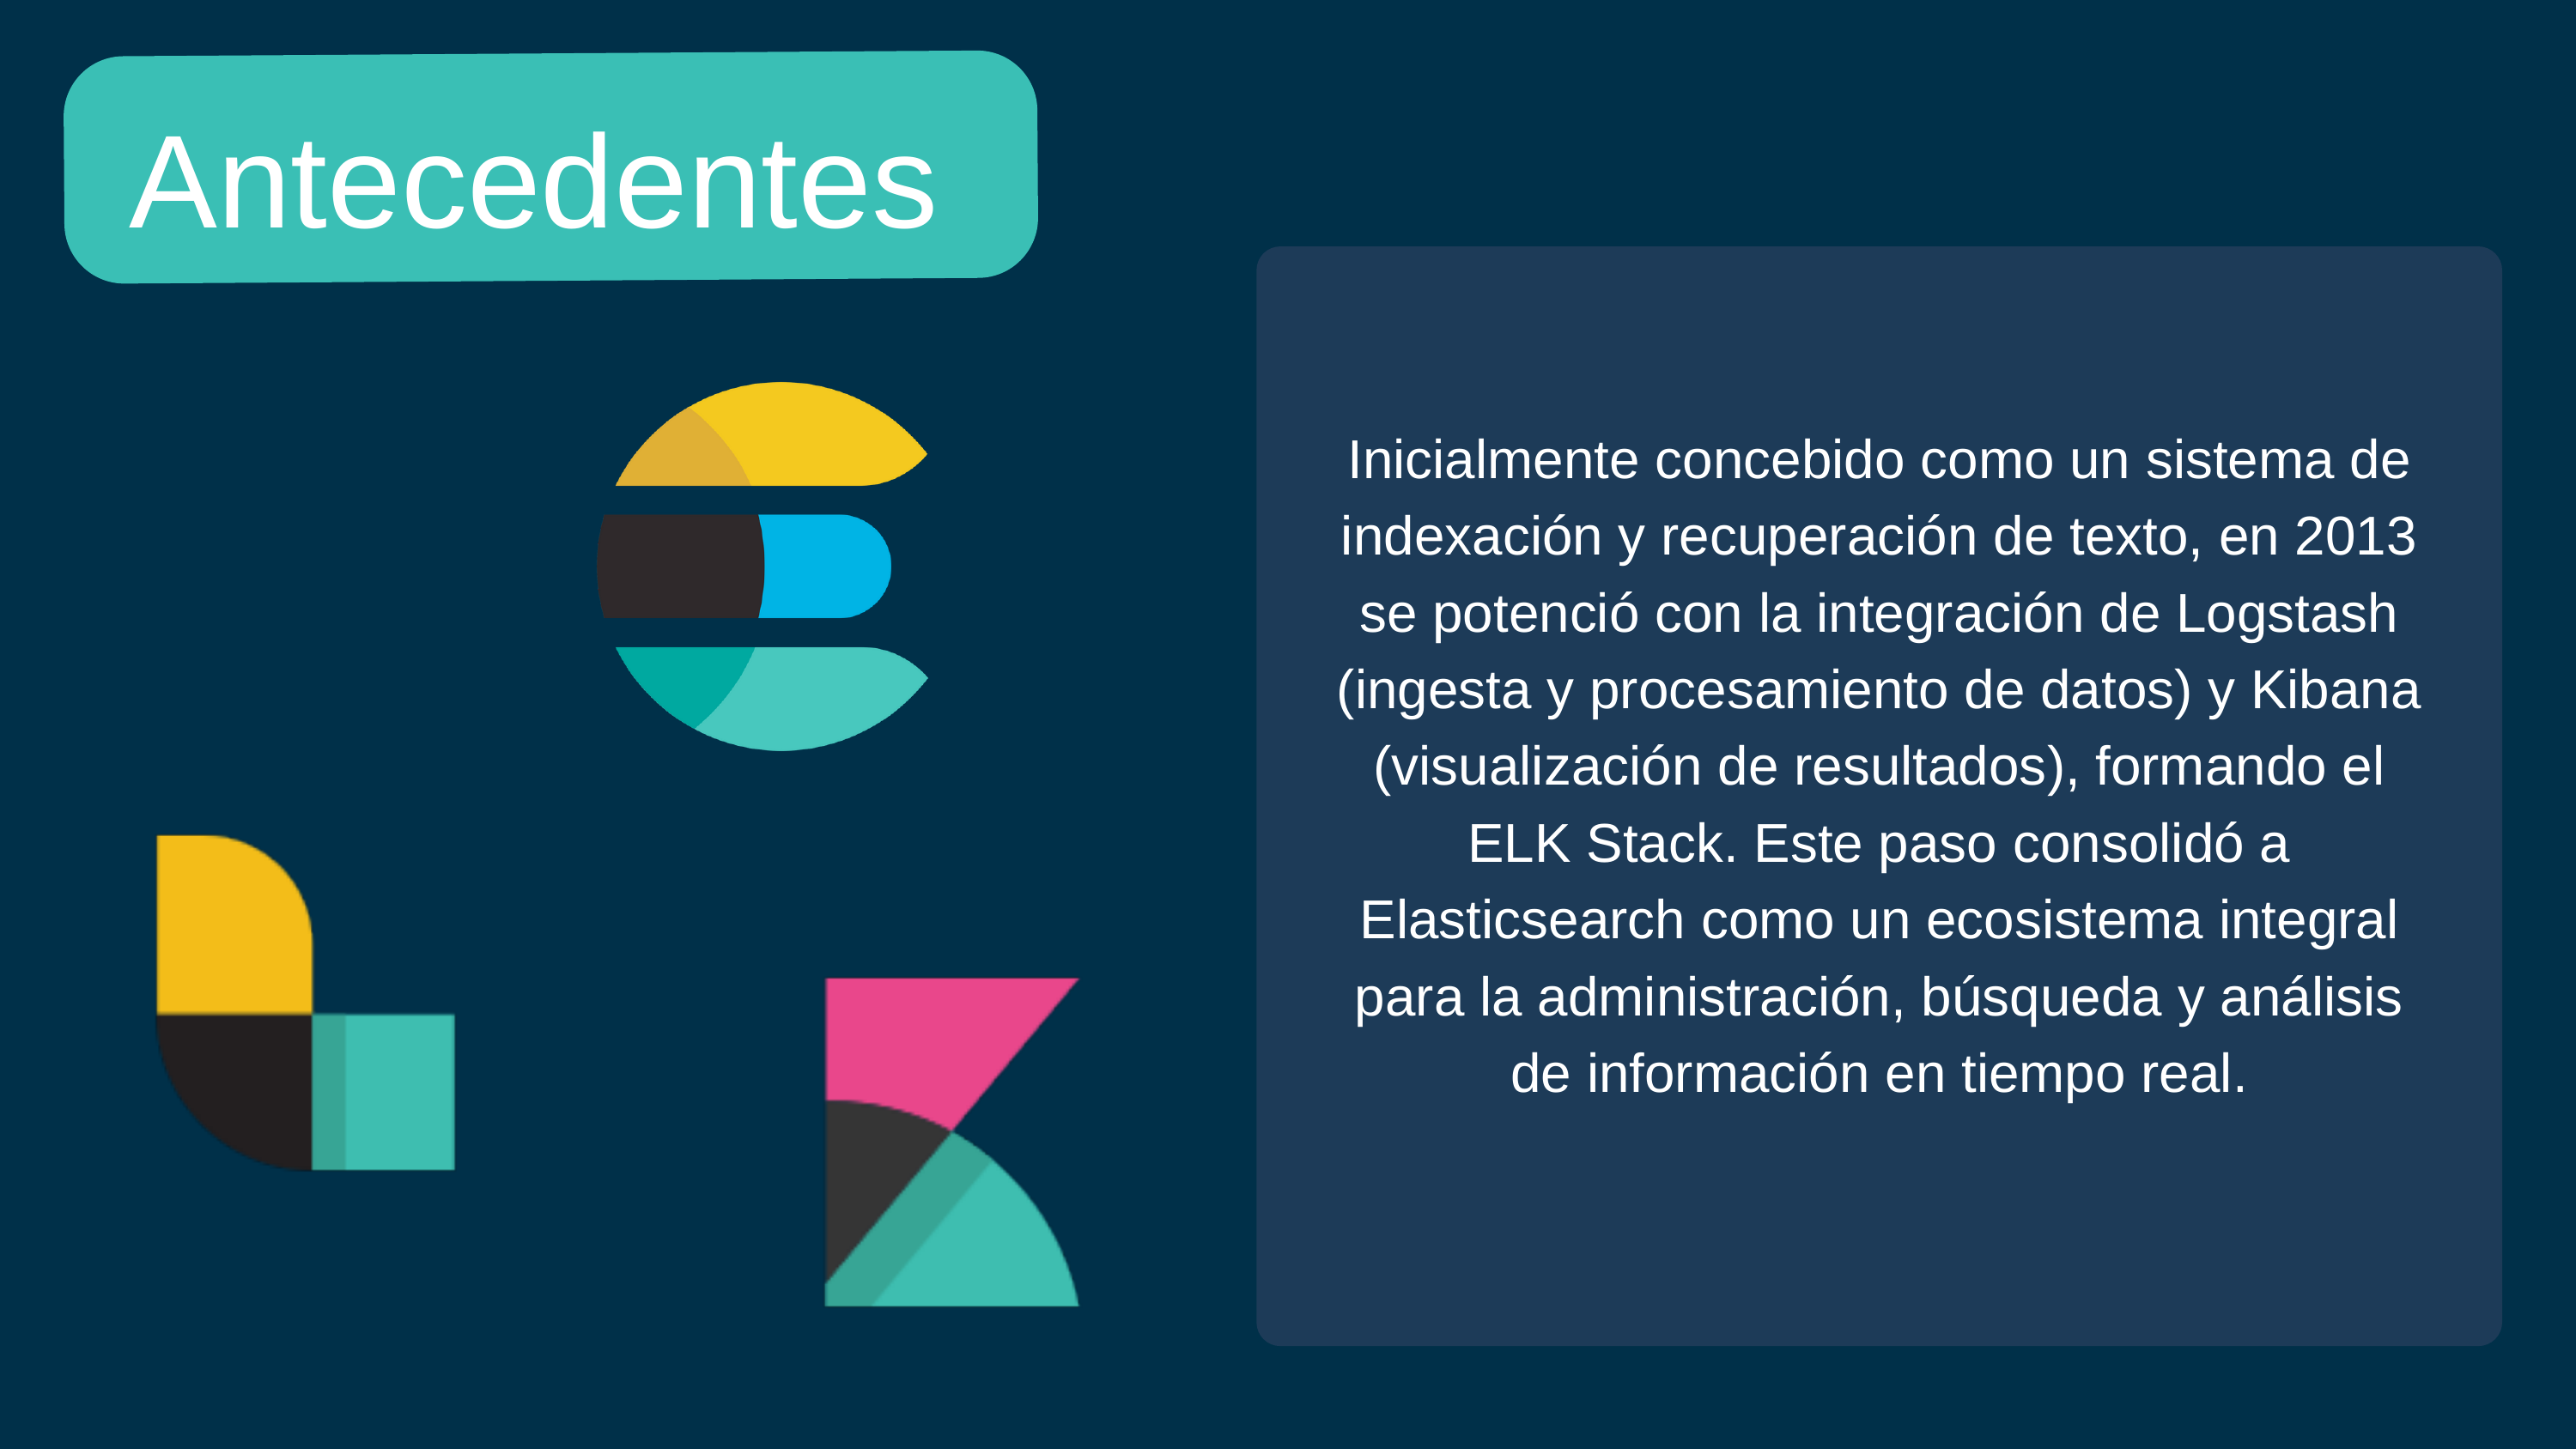

Antecedentes

Inicialmente concebido como un sistema de indexación y recuperación de texto, en 2013 se potenció con la integración de Logstash (ingesta y procesamiento de datos) y Kibana (visualización de resultados), formando el ELK Stack. Este paso consolidó a Elasticsearch como un ecosistema integral para la administración, búsqueda y análisis de información en tiempo real.